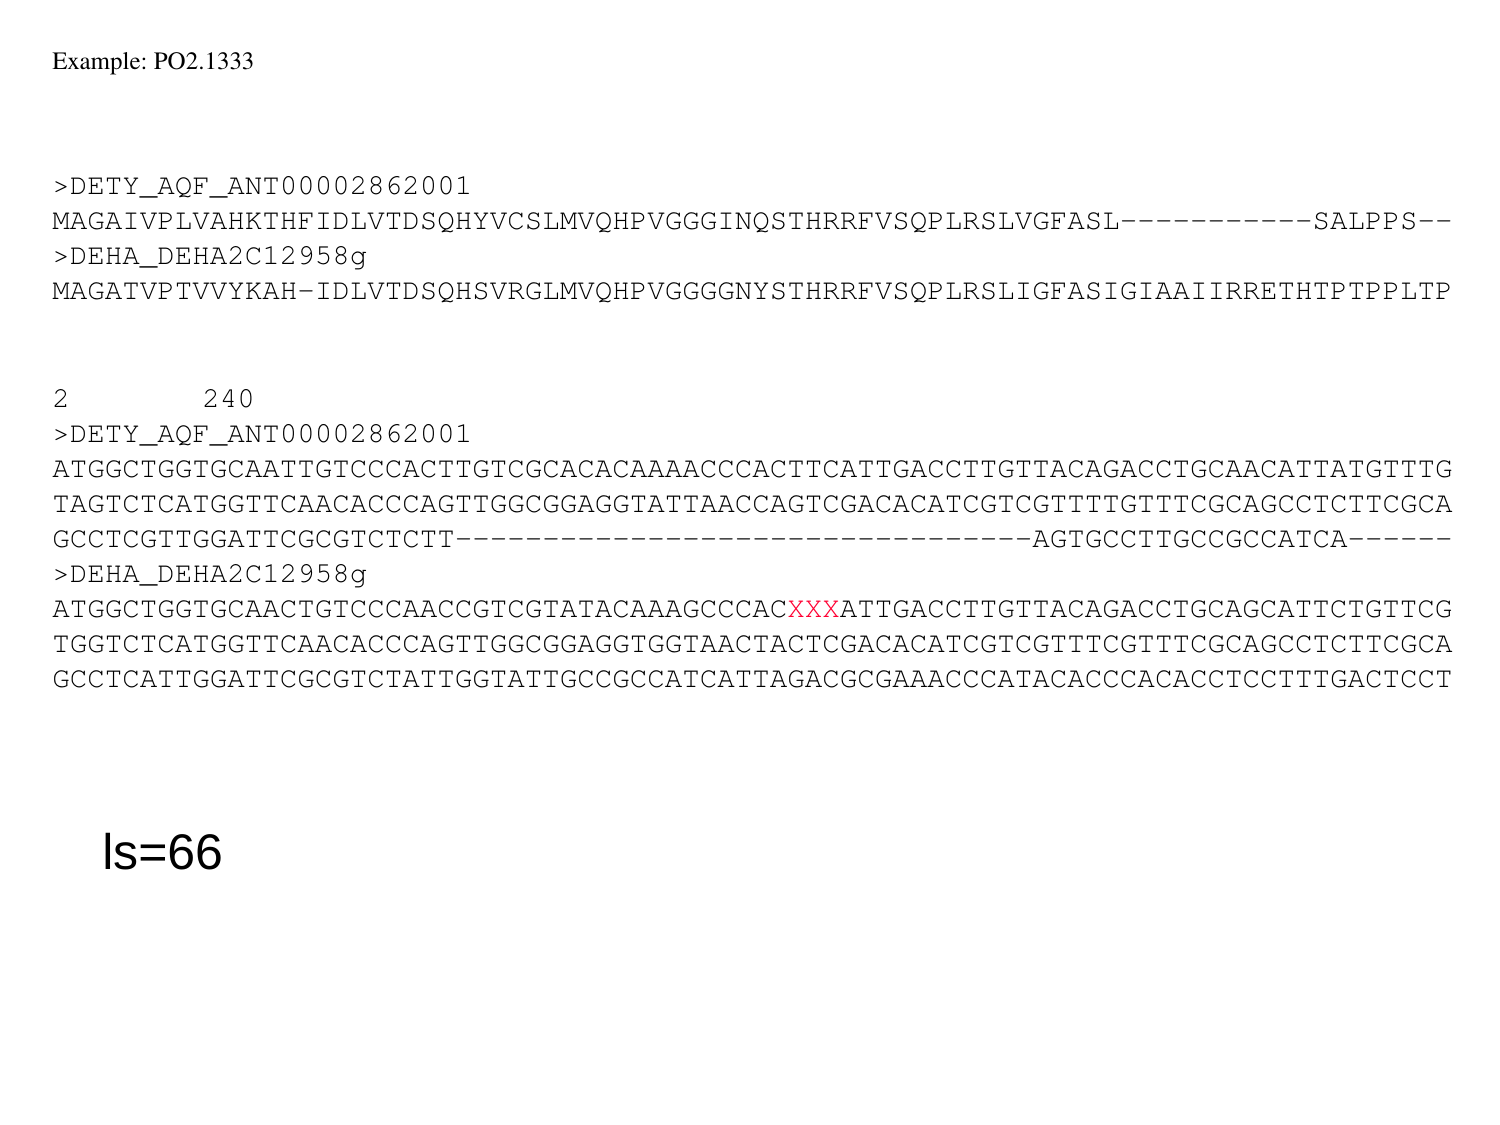

Example: PO2.1333
>DETY_AQF_ANT00002862001
MAGAIVPLVAHKTHFIDLVTDSQHYVCSLMVQHPVGGGINQSTHRRFVSQPLRSLVGFASL-----------SALPPS--
>DEHA_DEHA2C12958g
MAGATVPTVVYKAH-IDLVTDSQHSVRGLMVQHPVGGGGNYSTHRRFVSQPLRSLIGFASIGIAAIIRRETHTPTPPLTP
2	240
>DETY_AQF_ANT00002862001   ATGGCTGGTGCAATTGTCCCACTTGTCGCACACAAAACCCACTTCATTGACCTTGTTACAGACCTGCAACATTATGTTTGTAGTCTCATGGTTCAACACCCAGTTGGCGGAGGTATTAACCAGTCGACACATCGTCGTTTTGTTTCGCAGCCTCTTCGCAGCCTCGTTGGATTCGCGTCTCTT---------------------------------AGTGCCTTGCCGCCATCA------
>DEHA_DEHA2C12958g
ATGGCTGGTGCAACTGTCCCAACCGTCGTATACAAAGCCCACXXXATTGACCTTGTTACAGACCTGCAGCATTCTGTTCGTGGTCTCATGGTTCAACACCCAGTTGGCGGAGGTGGTAACTACTCGACACATCGTCGTTTCGTTTCGCAGCCTCTTCGCAGCCTCATTGGATTCGCGTCTATTGGTATTGCCGCCATCATTAGACGCGAAACCCATACACCCACACCTCCTTTGACTCCT
ls=66